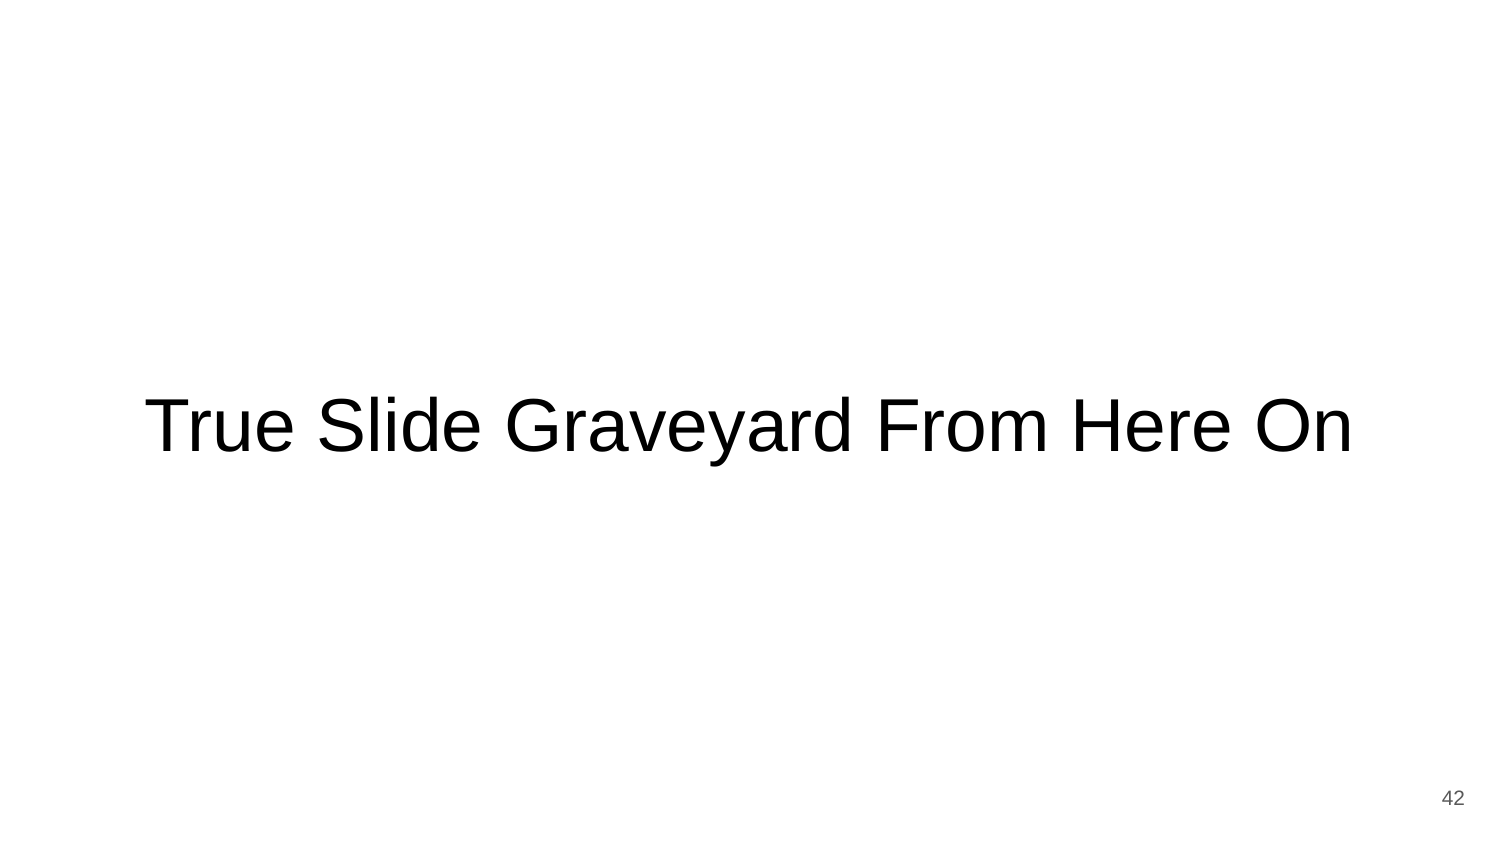

# True Slide Graveyard From Here On
42